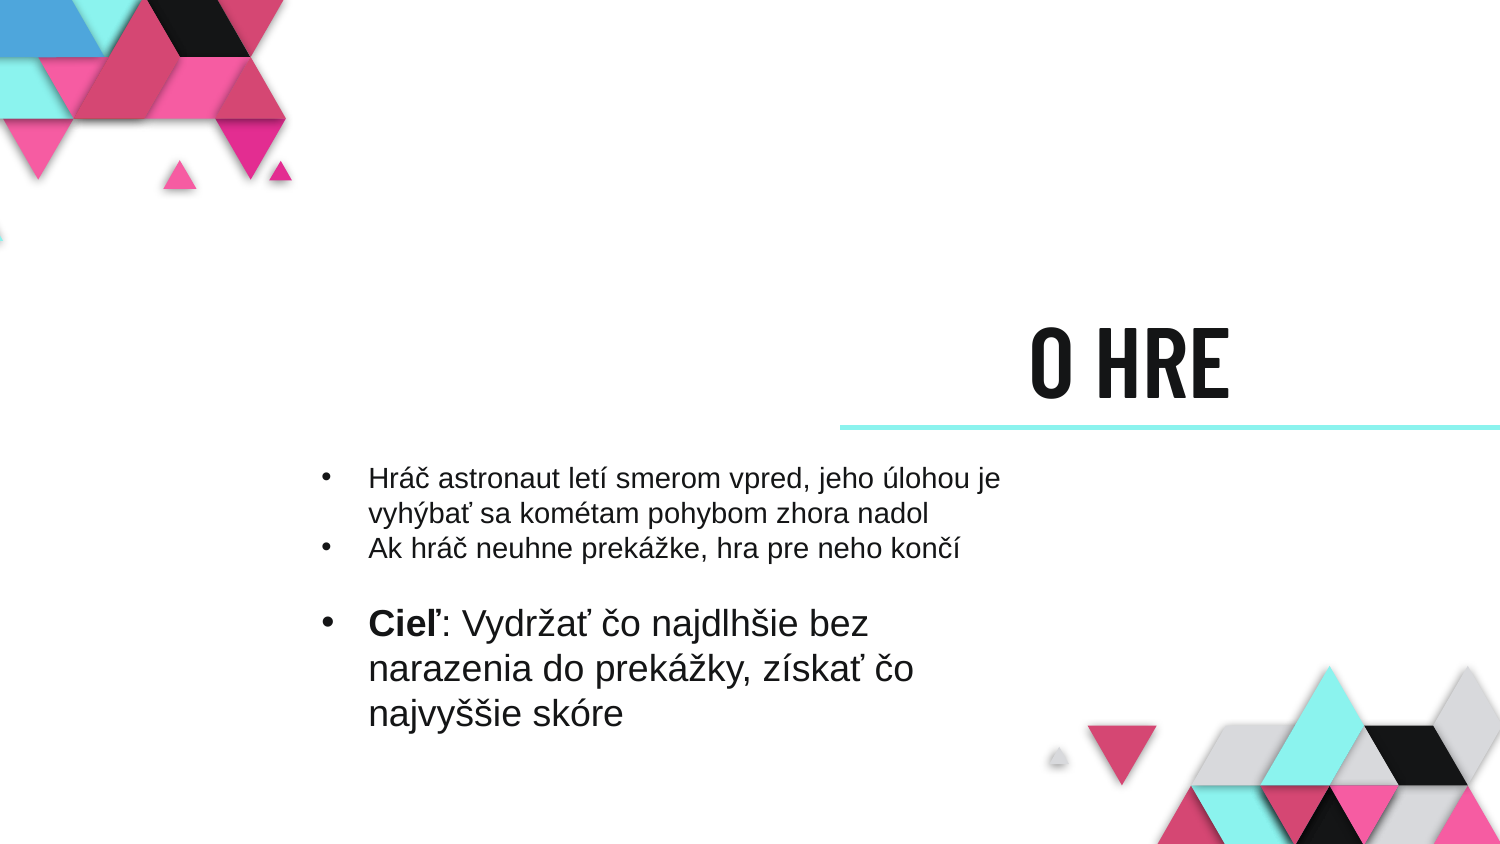

# O HRE
Hráč astronaut letí smerom vpred, jeho úlohou je vyhýbať sa kométam pohybom zhora nadol
Ak hráč neuhne prekážke, hra pre neho končí

Cieľ: Vydržať čo najdlhšie bez narazenia do prekážky, získať čo najvyššie skóre